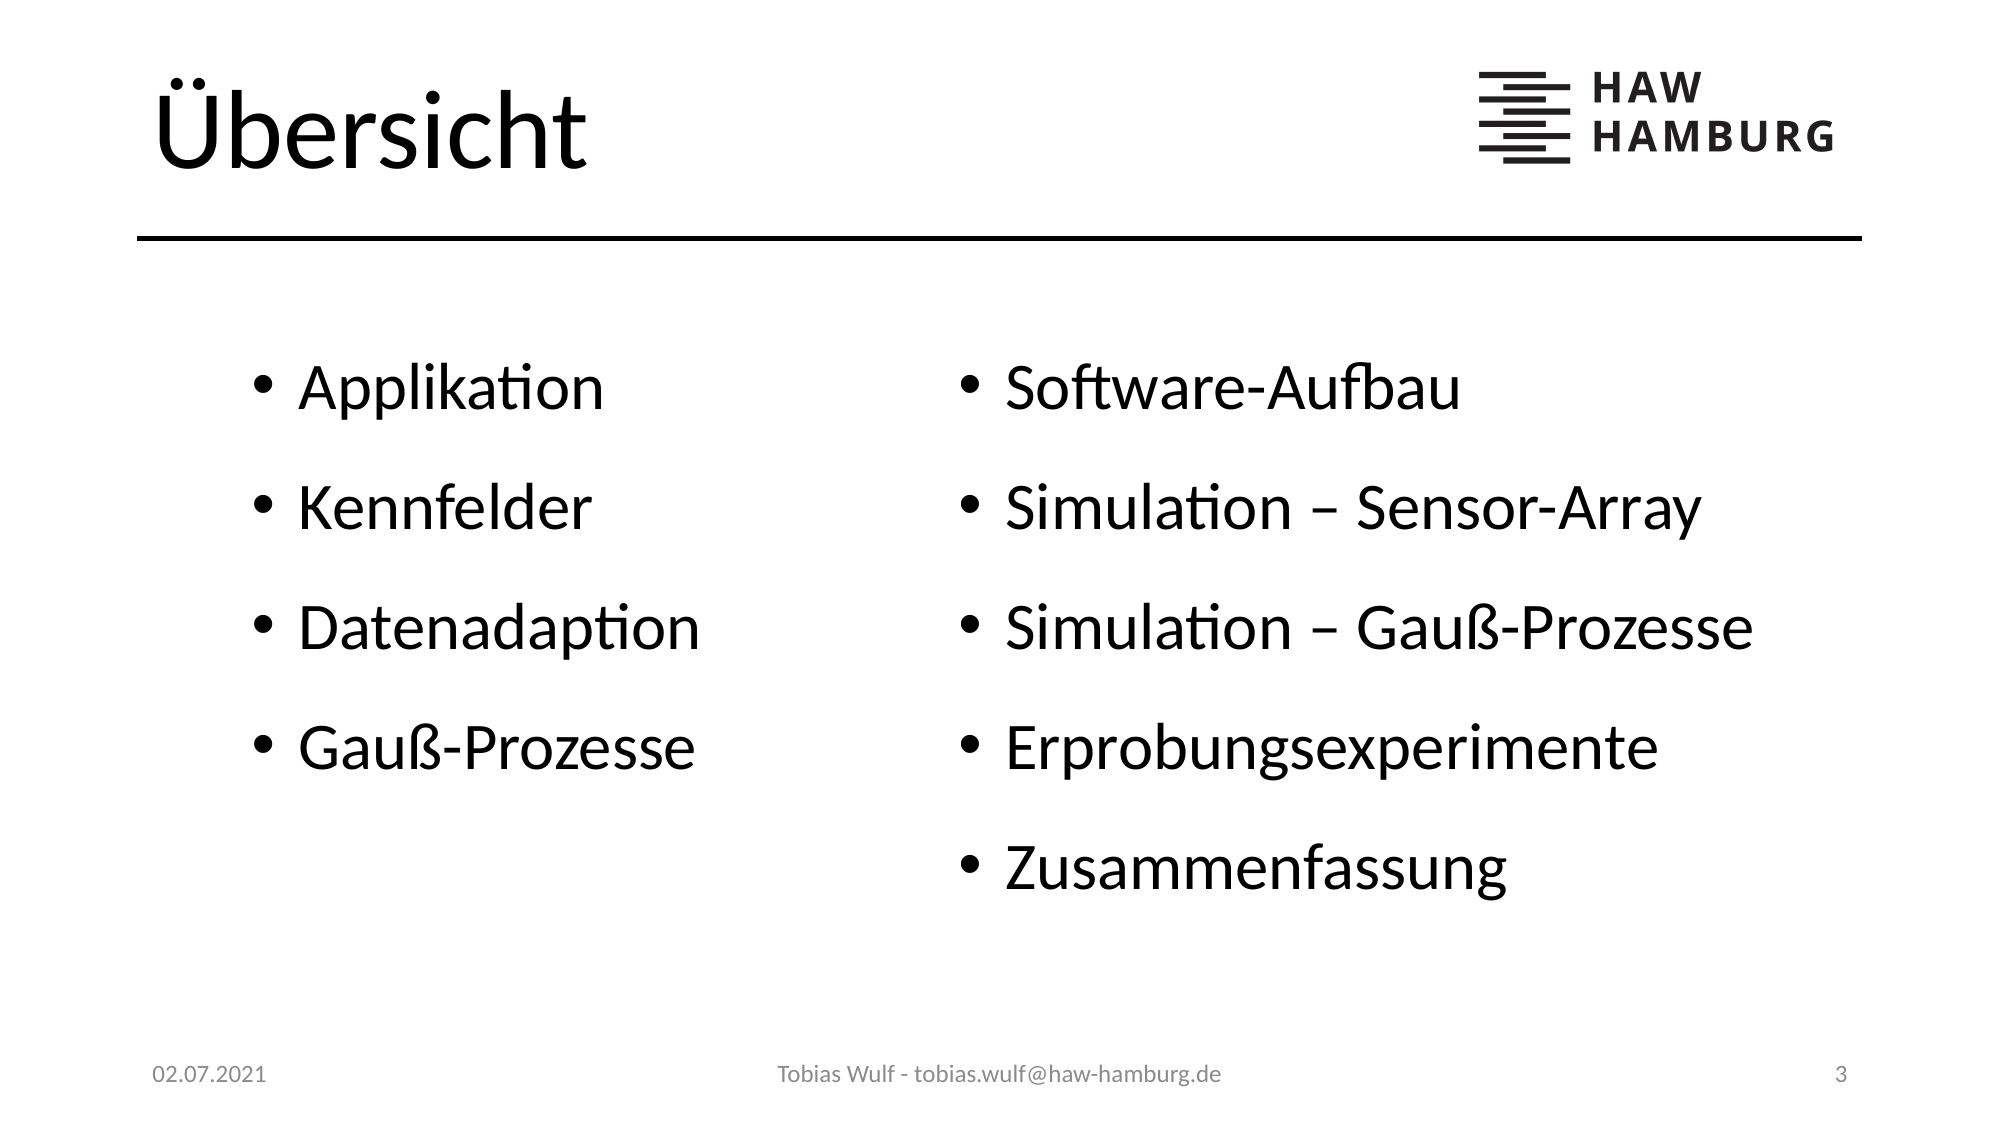

# Übersicht
Software-Aufbau
Simulation – Sensor-Array
Simulation – Gauß-Prozesse
Erprobungsexperimente
Zusammenfassung
Applikation
Kennfelder
Datenadaption
Gauß-Prozesse
02.07.2021
Tobias Wulf - tobias.wulf@haw-hamburg.de
3